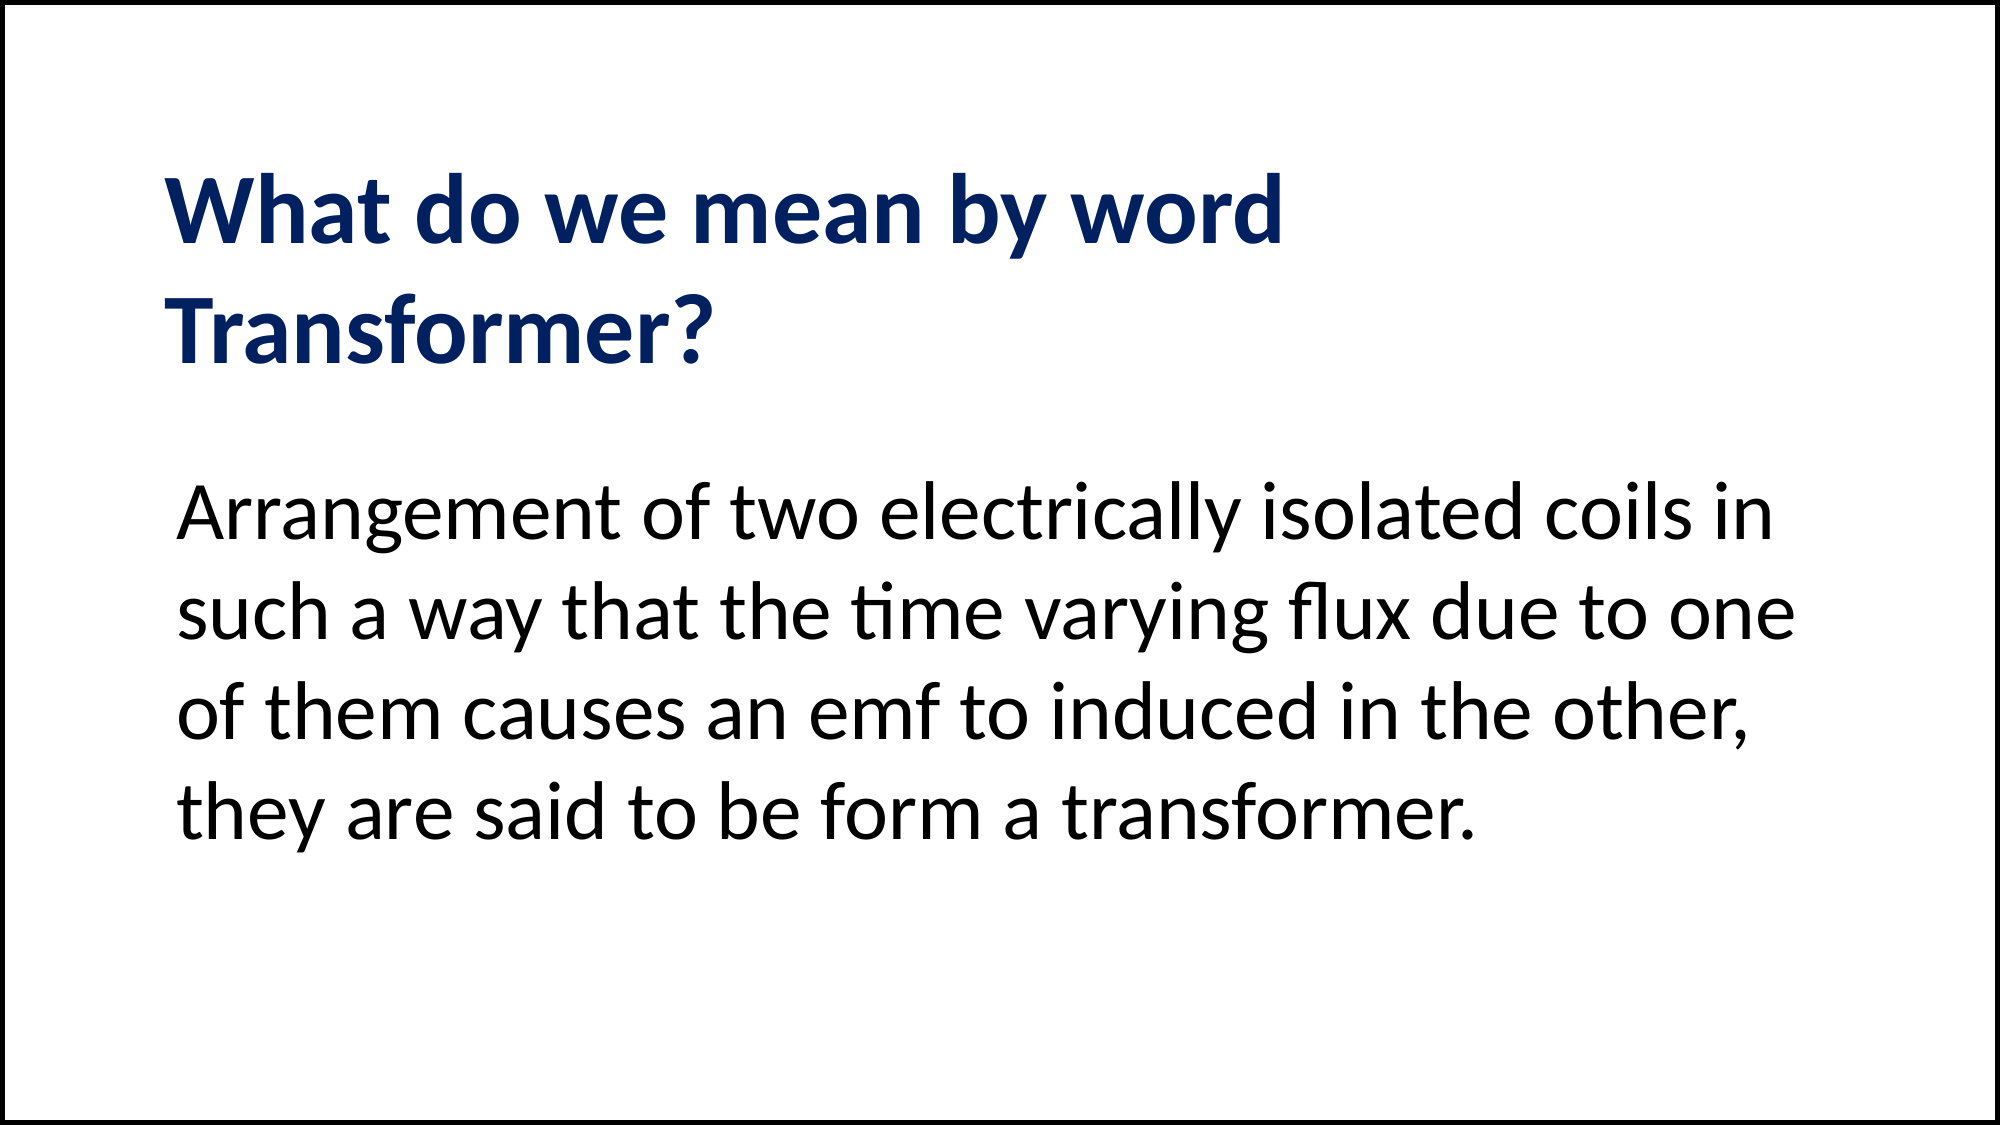

What do we mean by word Transformer?
Arrangement of two electrically isolated coils in such a way that the time varying flux due to one of them causes an emf to induced in the other, they are said to be form a transformer.